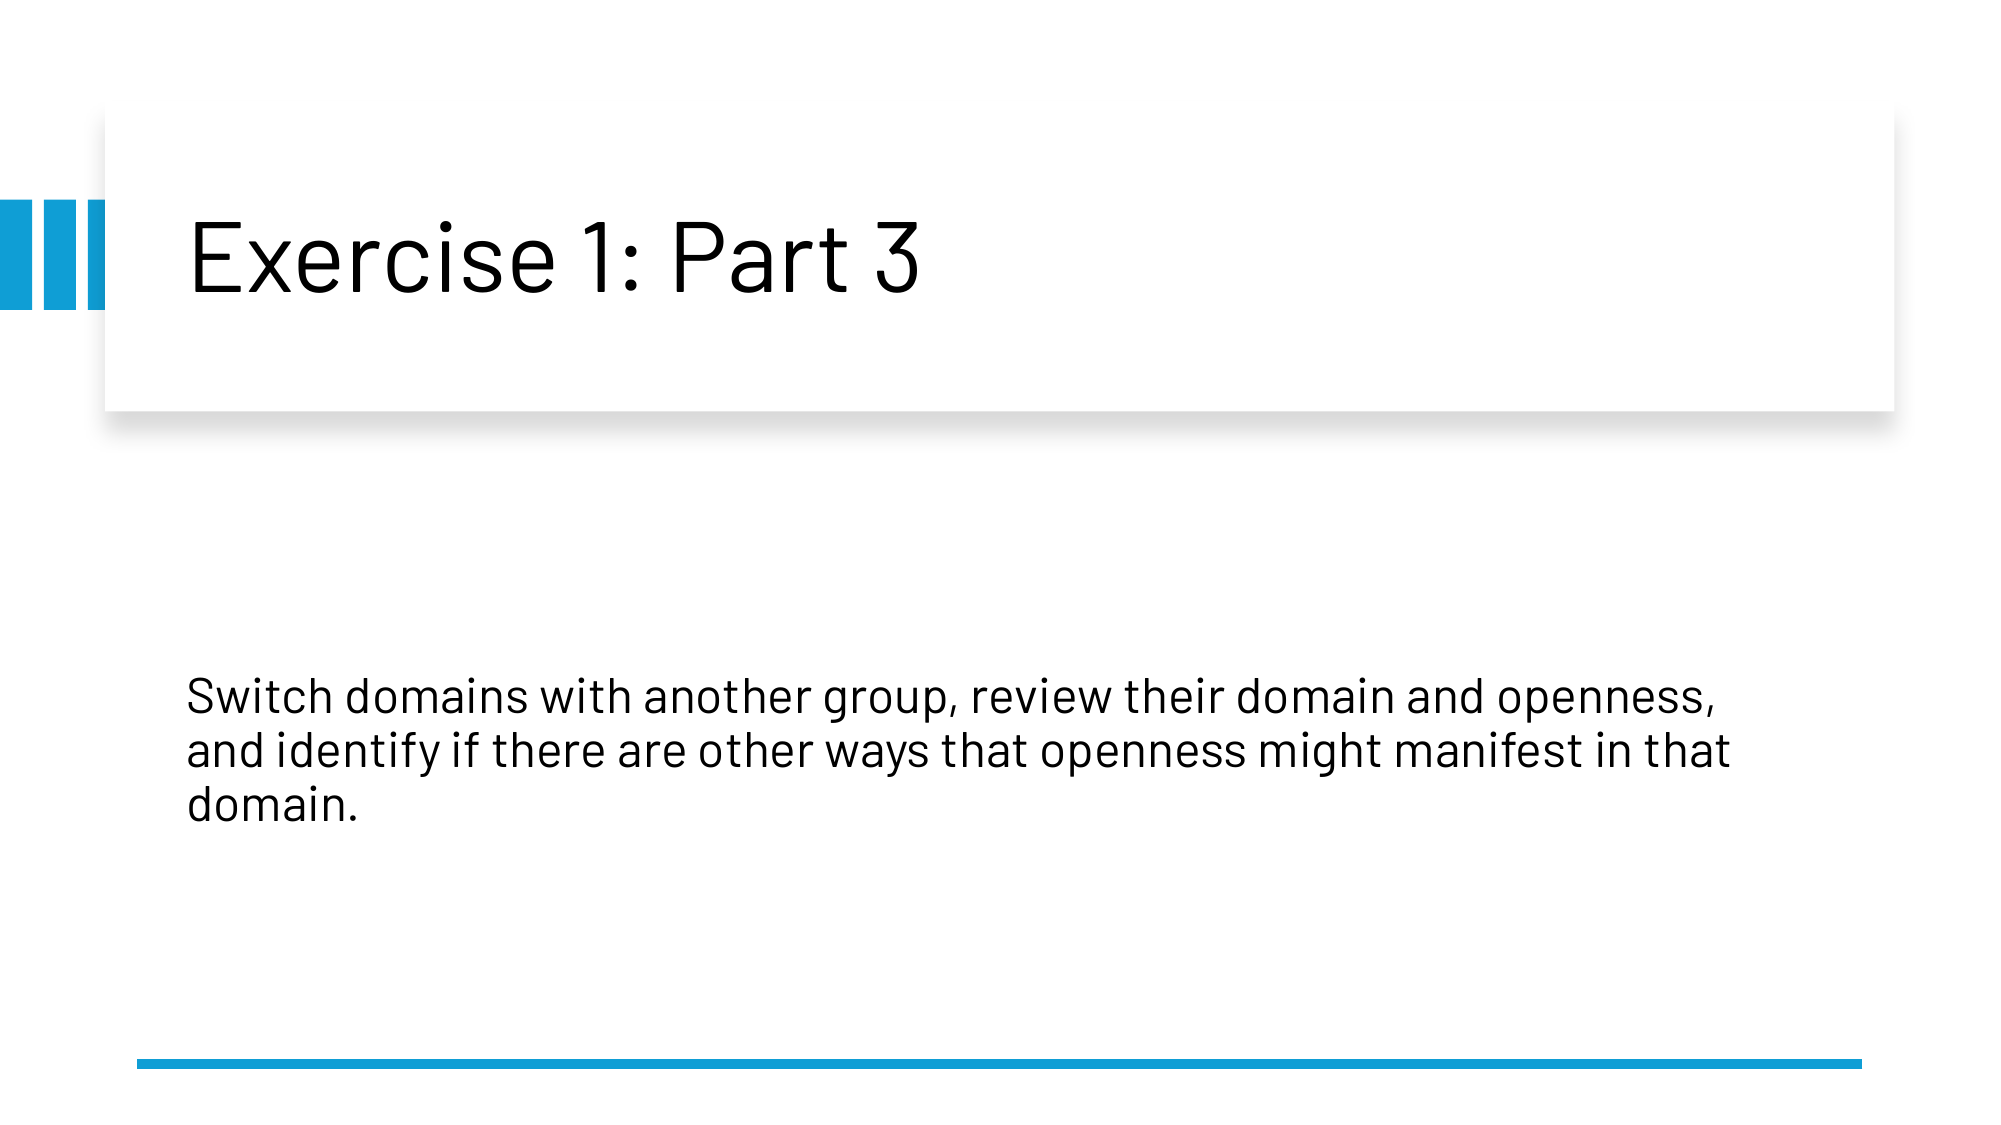

# Exercise 1: Part 3

Switch domains with another group, review their domain and openness, and identify if there are other ways that openness might manifest in that domain.